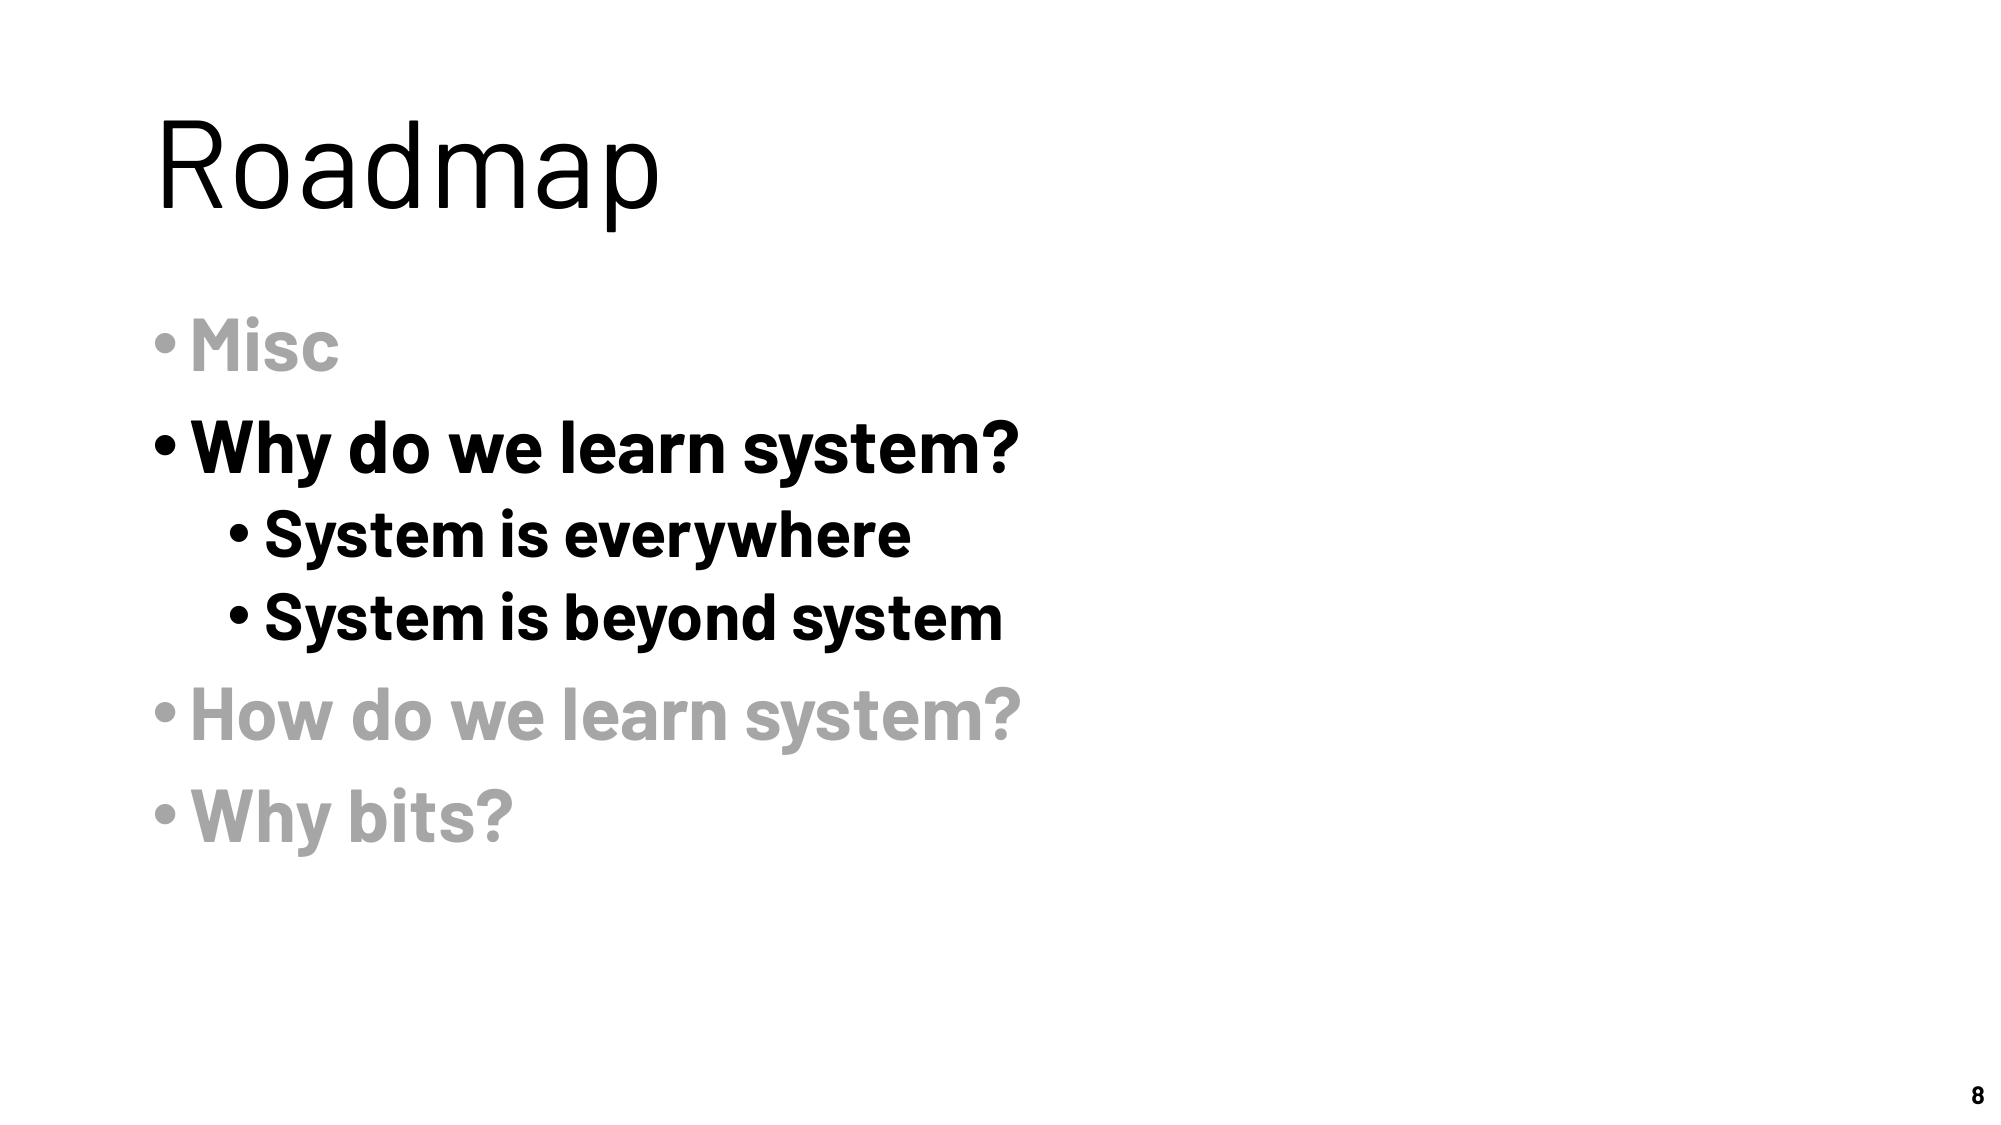

# Roadmap
Misc
Why do we learn system?
System is everywhere
System is beyond system
How do we learn system?
Why bits?
8